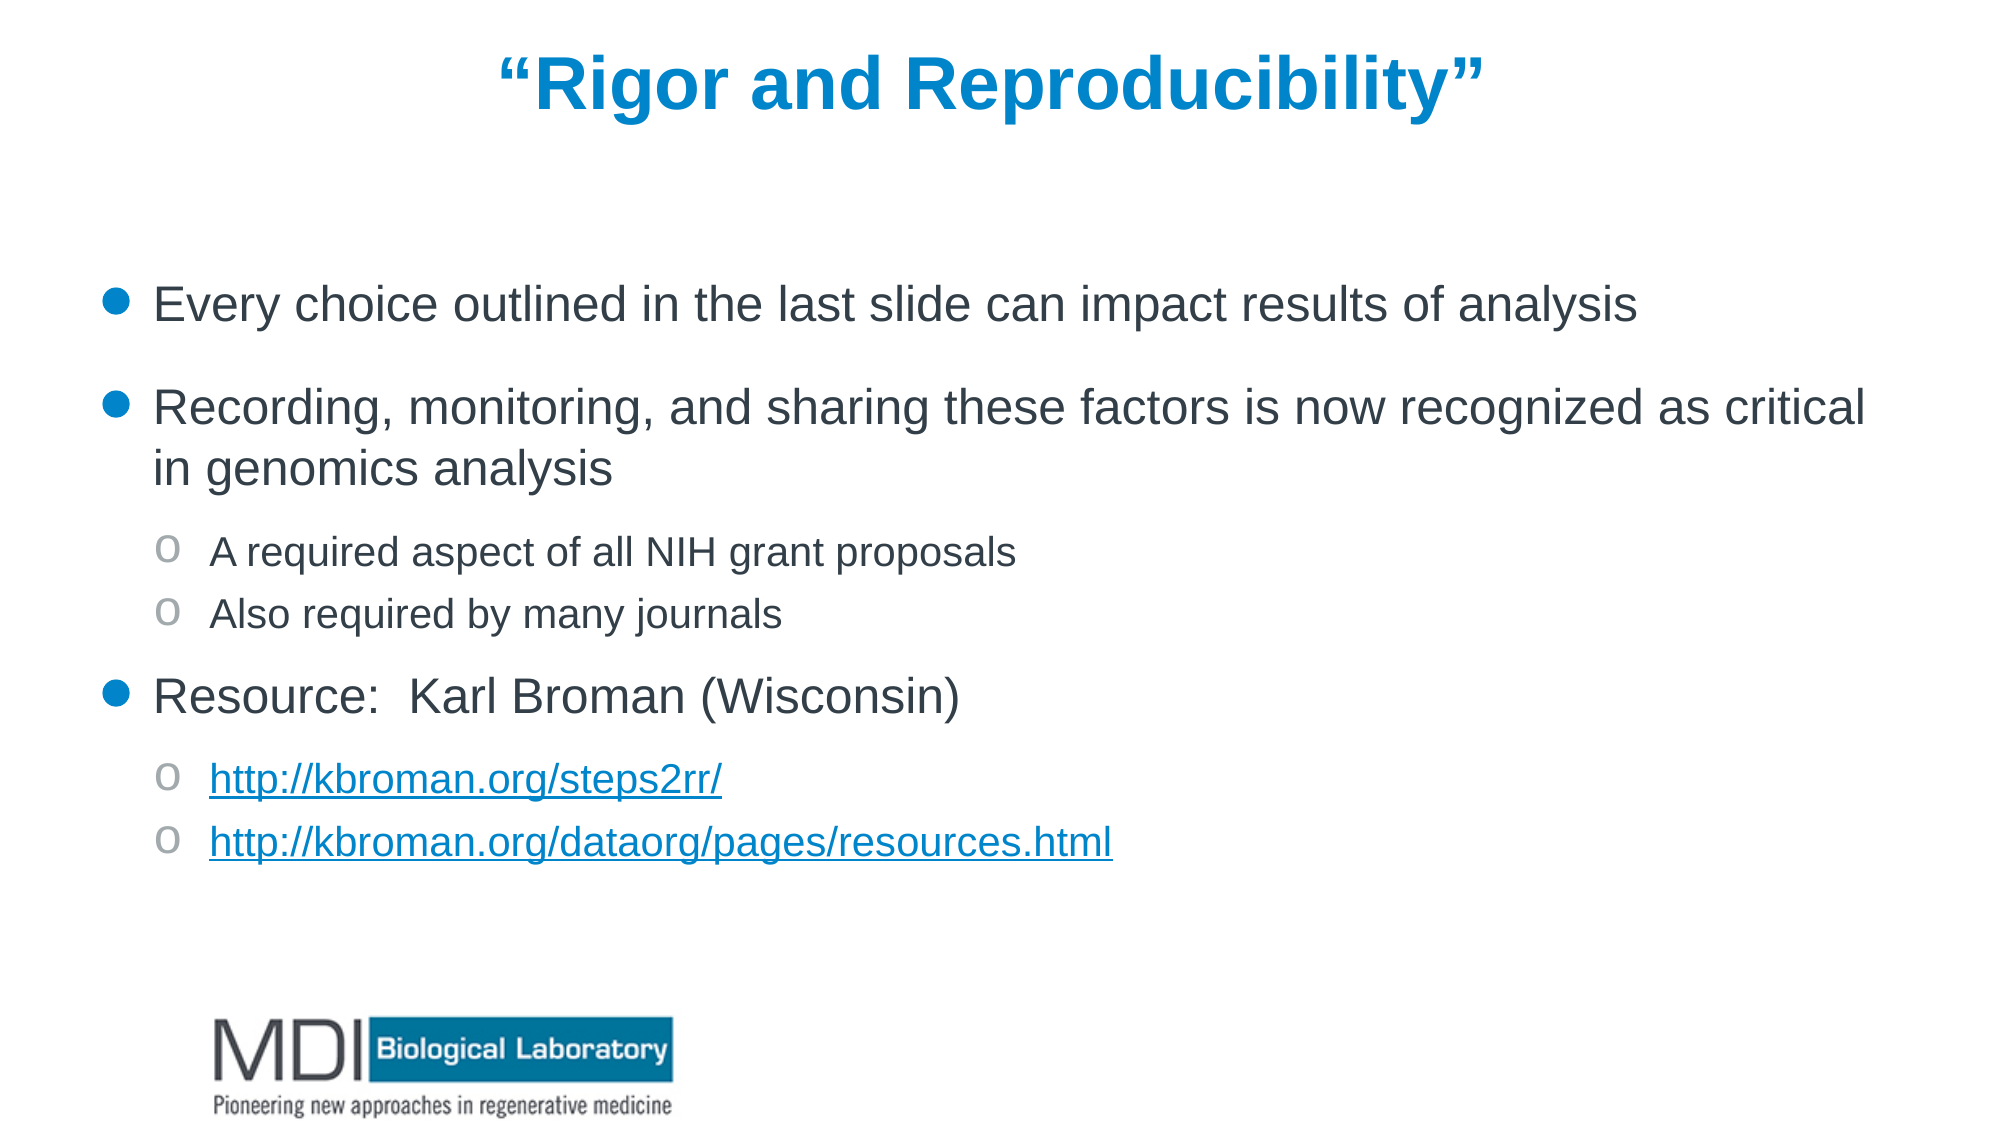

# “Rigor and Reproducibility”
Every choice outlined in the last slide can impact results of analysis
Recording, monitoring, and sharing these factors is now recognized as critical in genomics analysis
A required aspect of all NIH grant proposals
Also required by many journals
Resource:  Karl Broman (Wisconsin)
http://kbroman.org/steps2rr/
http://kbroman.org/dataorg/pages/resources.html